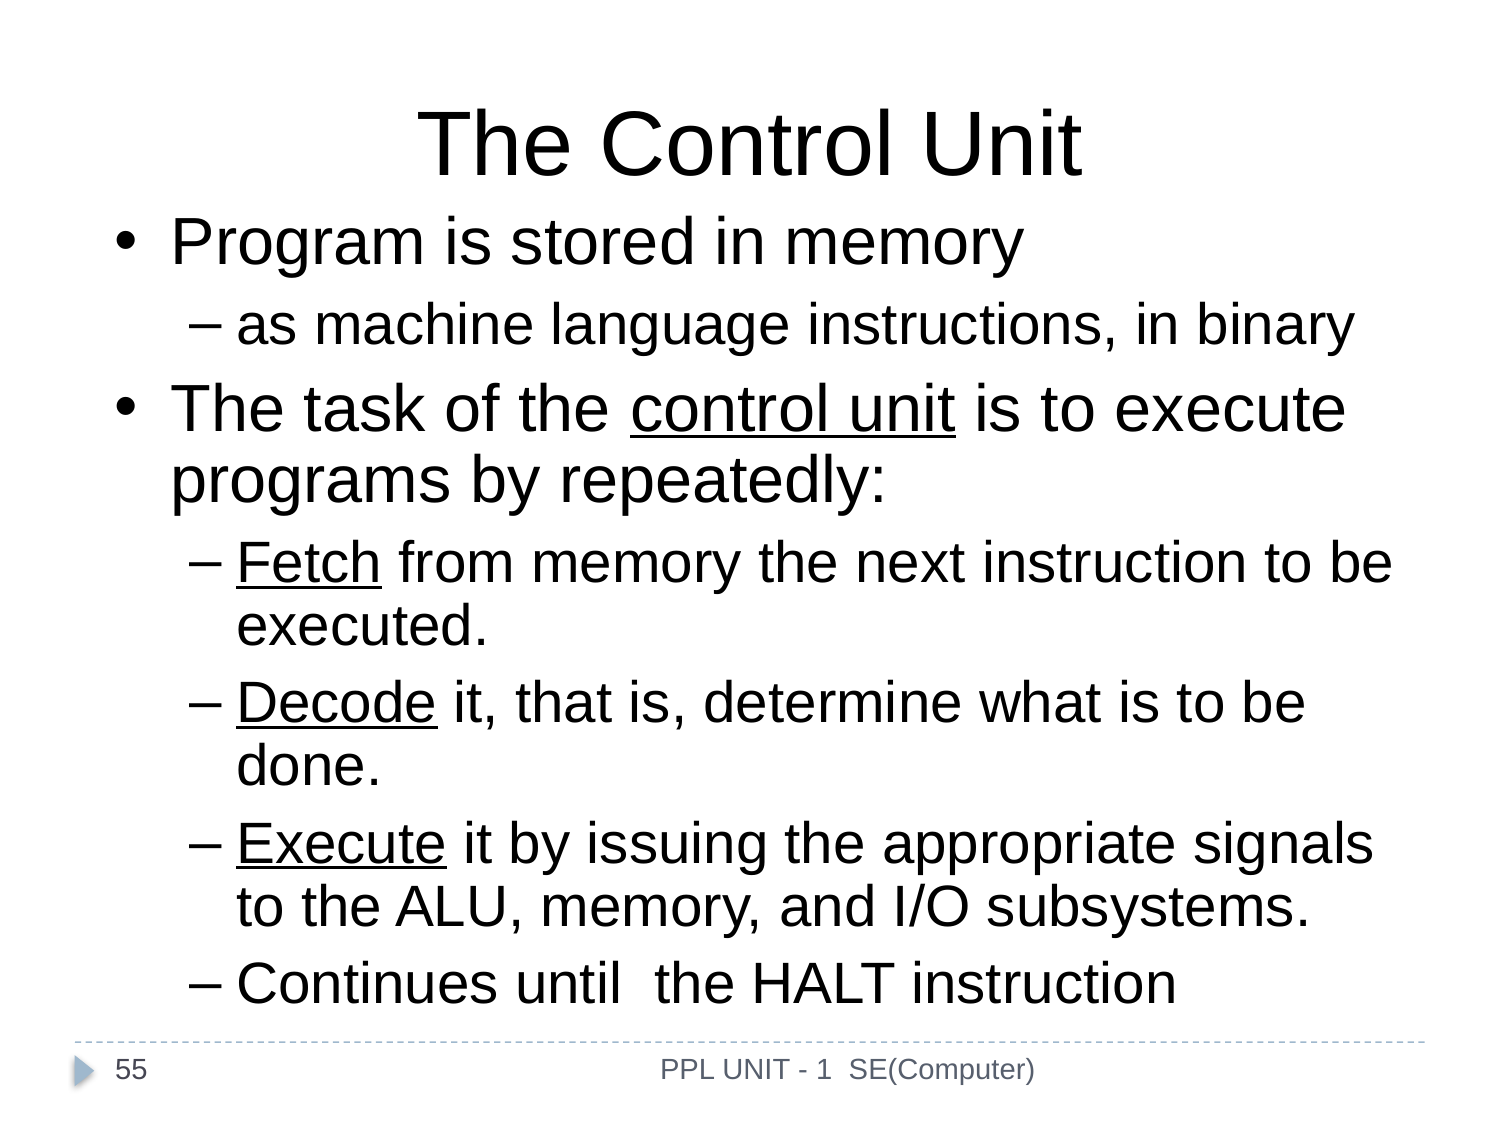

The Control Unit
Program is stored in memory
as machine language instructions, in binary
The task of the control unit is to execute programs by repeatedly:
Fetch from memory the next instruction to be executed.
Decode it, that is, determine what is to be done.
Execute it by issuing the appropriate signals to the ALU, memory, and I/O subsystems.
Continues until  the HALT instruction
55
PPL UNIT - 1  SE(Computer)